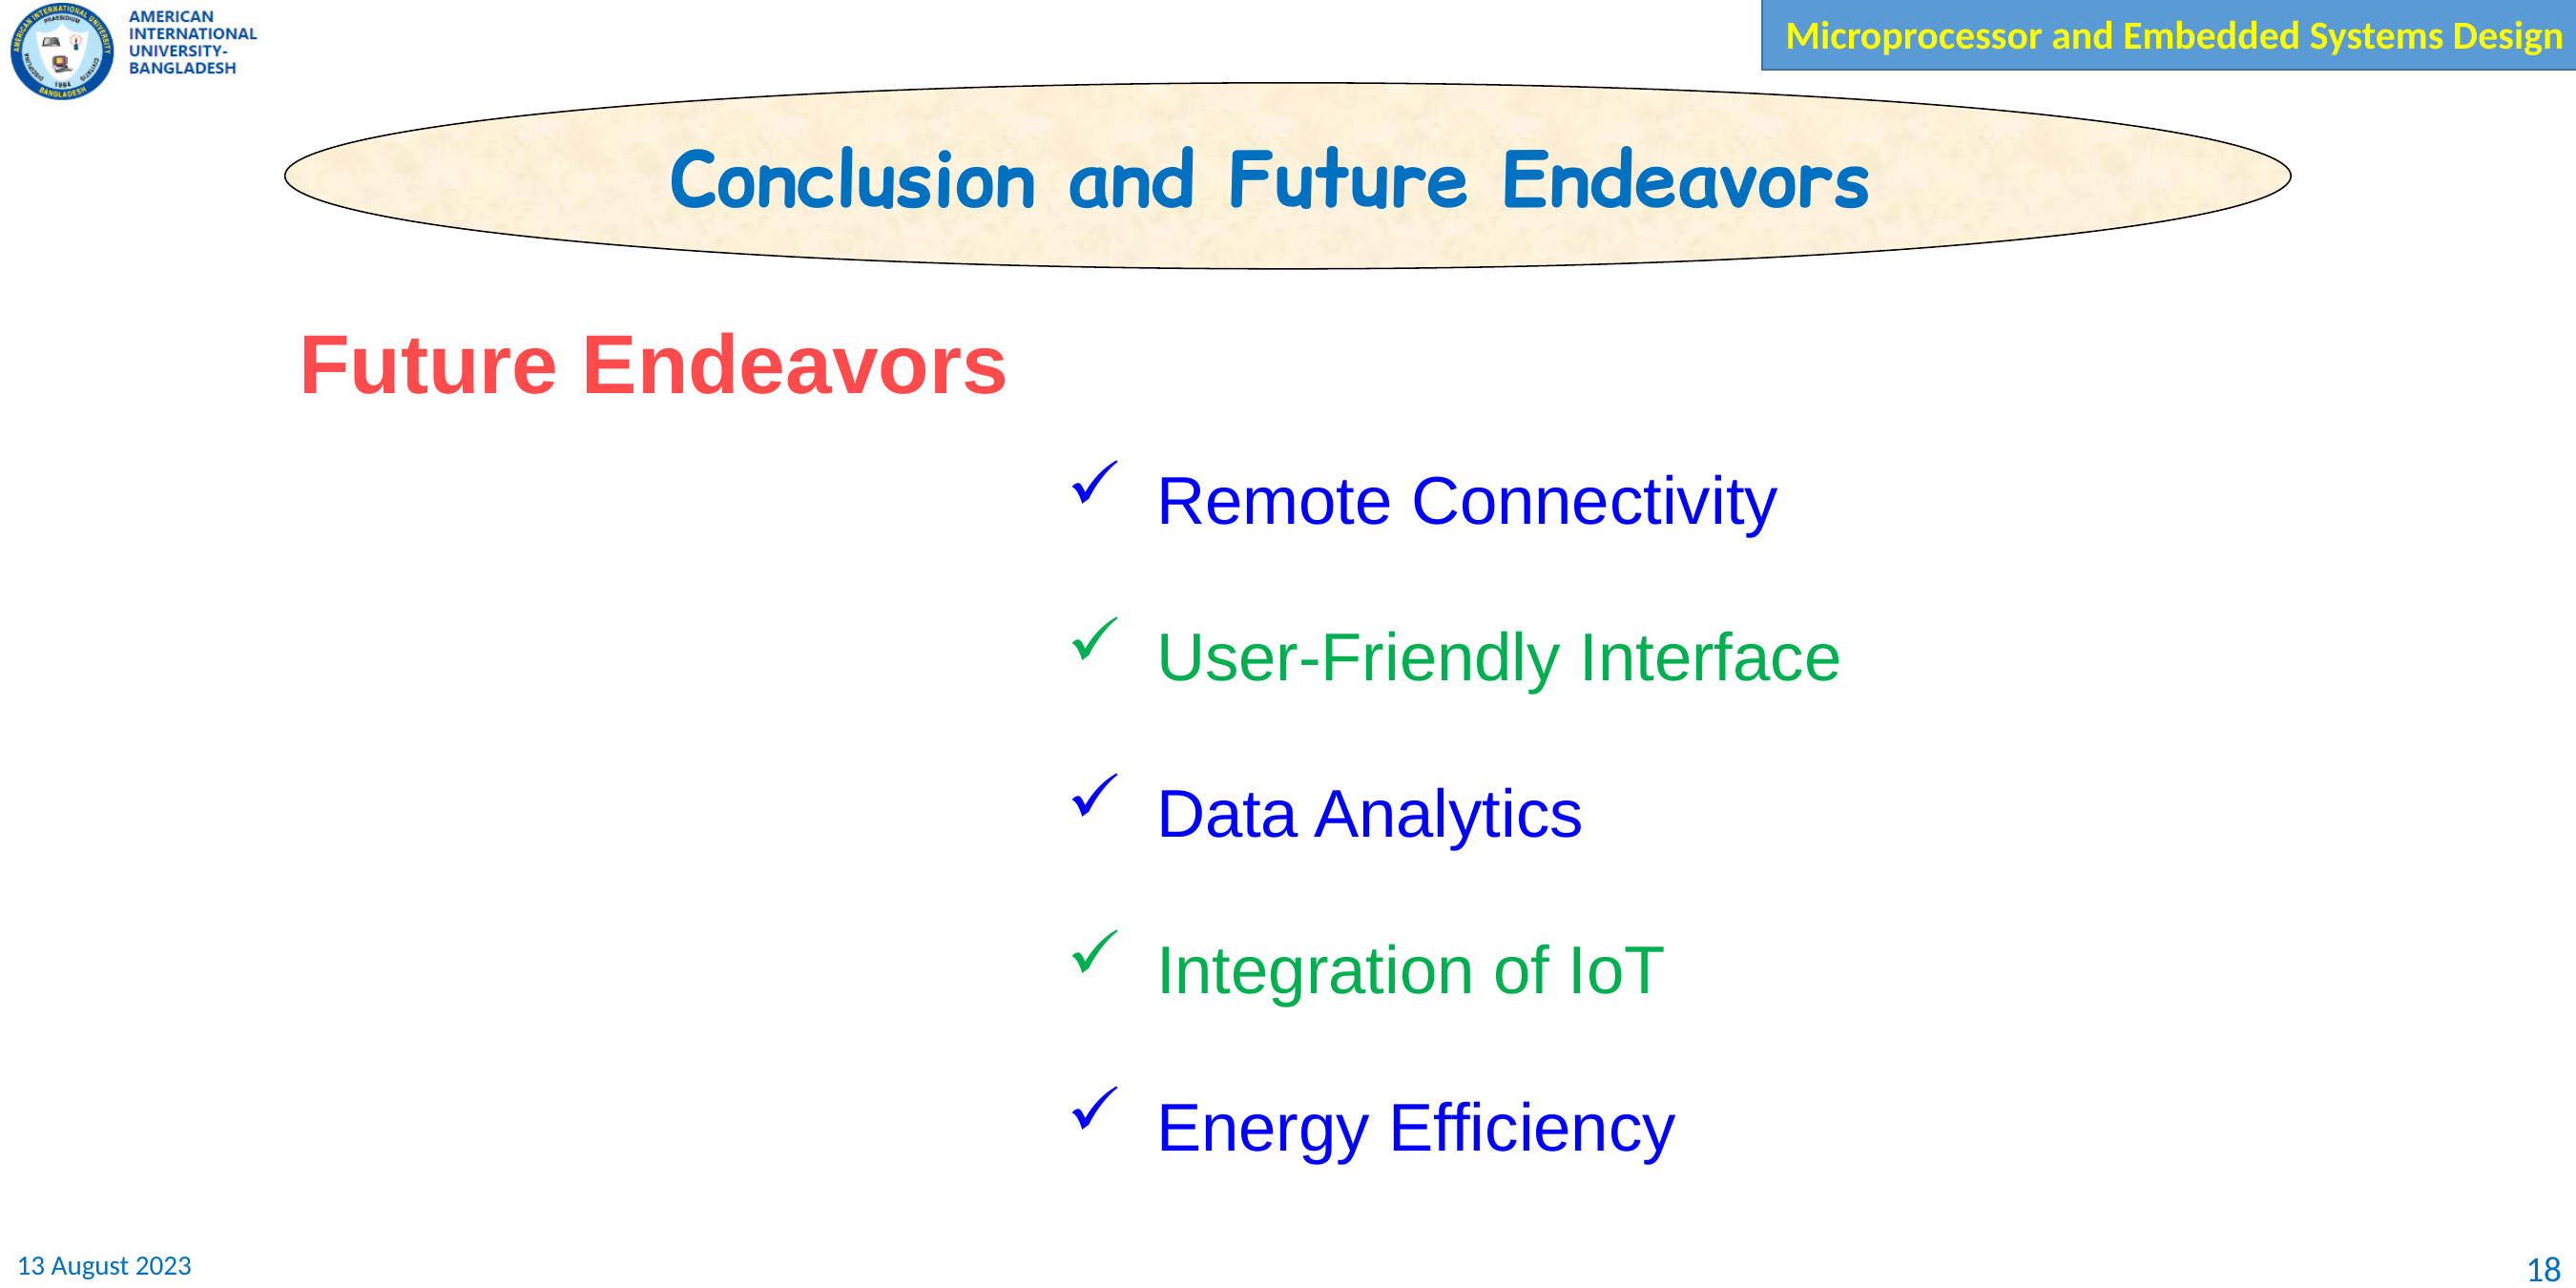

Conclusion and Future Endeavors
Future Endeavors
Remote Connectivity

User-Friendly Interface

Data Analytics

Integration of IoT

Energy Efficiency
18